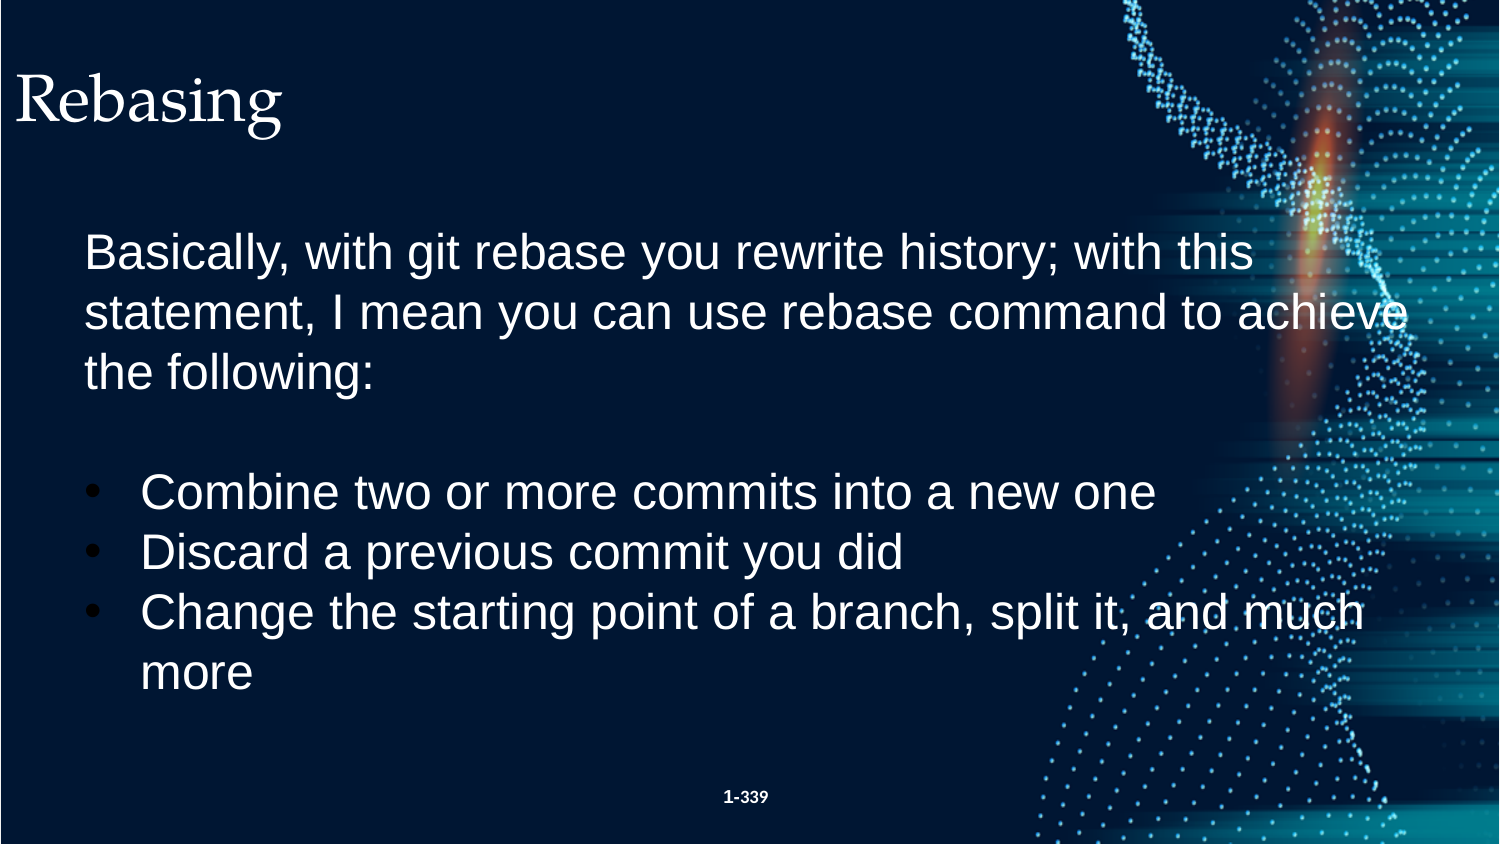

Rebasing
Basically, with git rebase you rewrite history; with this statement, I mean you can use rebase command to achieve the following:

Combine two or more commits into a new one
Discard a previous commit you did
Change the starting point of a branch, split it, and much more
1-339